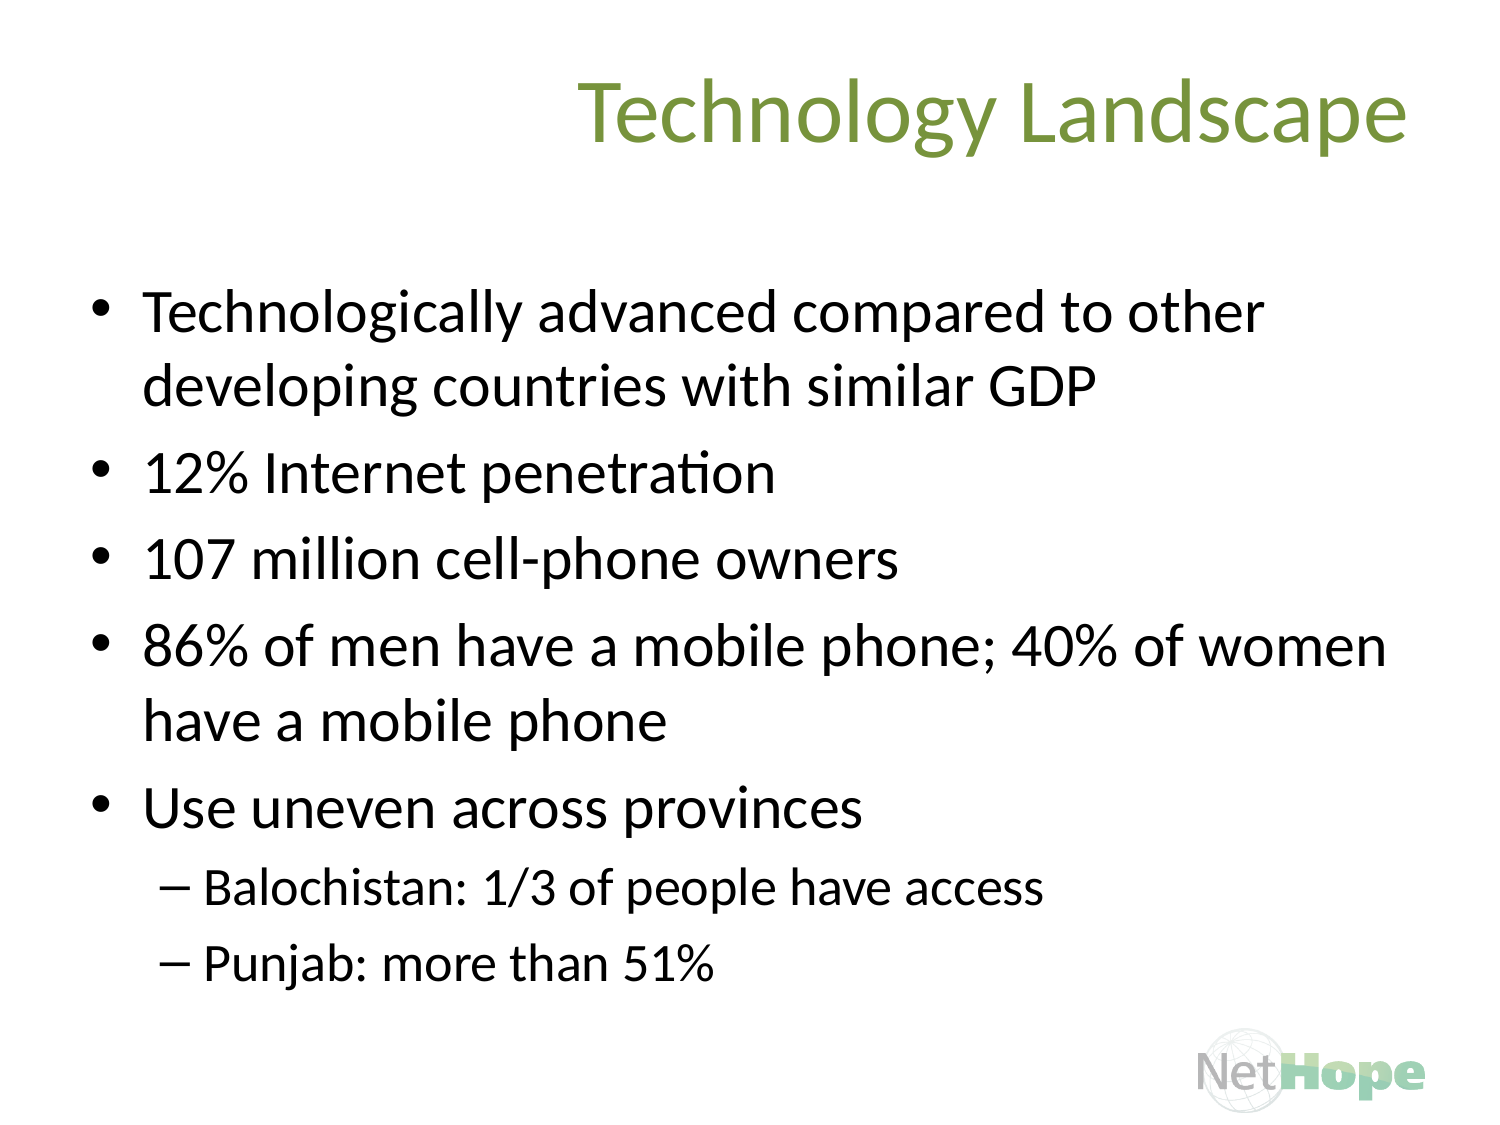

# Technology Landscape
Technologically advanced compared to other developing countries with similar GDP
12% Internet penetration
107 million cell-phone owners
86% of men have a mobile phone; 40% of women have a mobile phone
Use uneven across provinces
Balochistan: 1/3 of people have access
Punjab: more than 51%